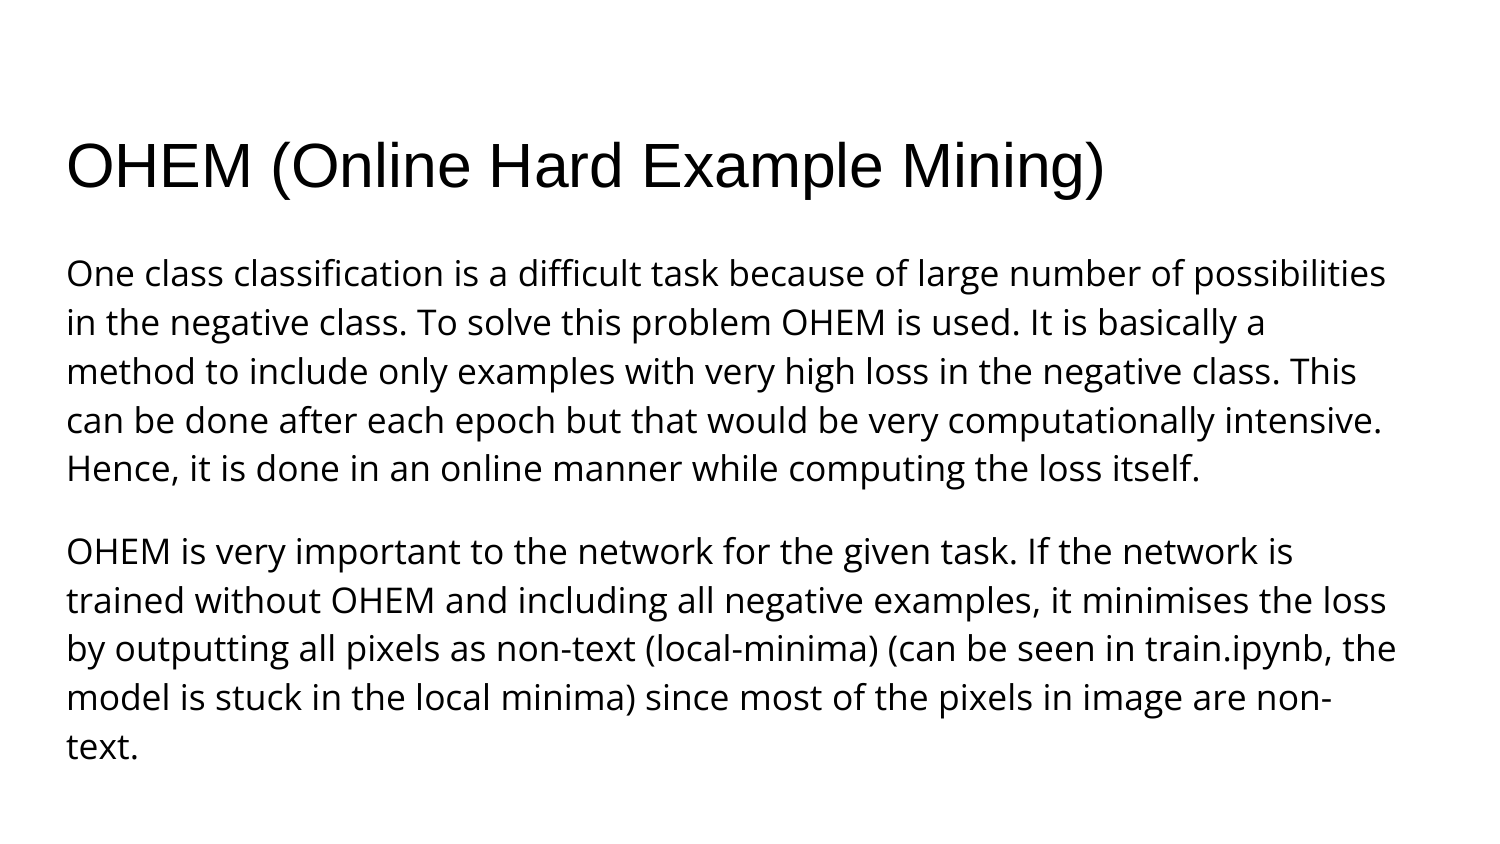

# OHEM (Online Hard Example Mining)
One class classification is a difficult task because of large number of possibilities in the negative class. To solve this problem OHEM is used. It is basically a method to include only examples with very high loss in the negative class. This can be done after each epoch but that would be very computationally intensive. Hence, it is done in an online manner while computing the loss itself.
OHEM is very important to the network for the given task. If the network is trained without OHEM and including all negative examples, it minimises the loss by outputting all pixels as non-text (local-minima) (can be seen in train.ipynb, the model is stuck in the local minima) since most of the pixels in image are non-text.